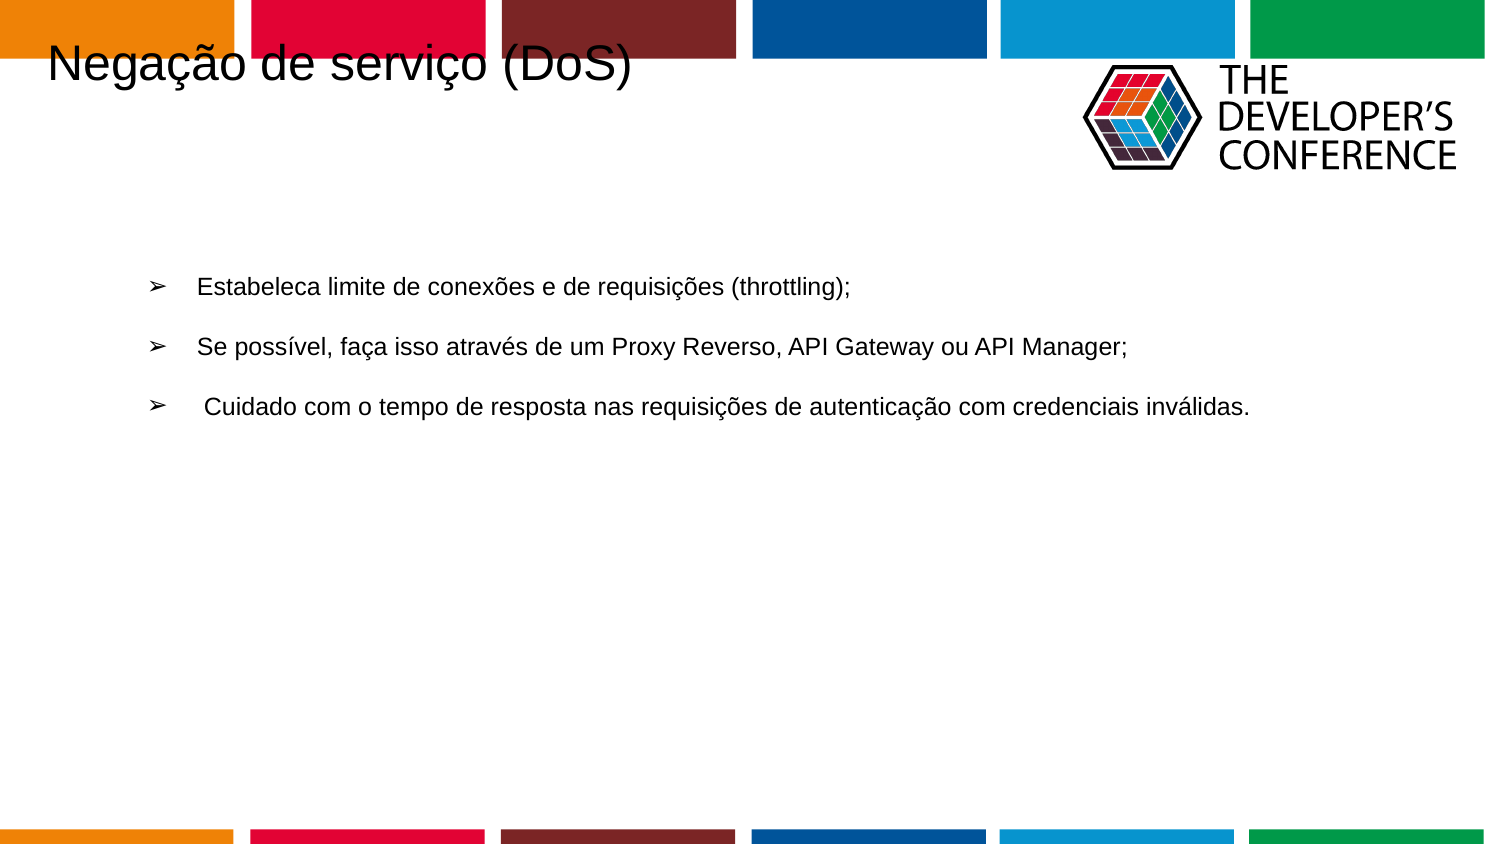

# Negação de serviço (DoS)
Estabeleca limite de conexões e de requisições (throttling);

Se possível, faça isso através de um Proxy Reverso, API Gateway ou API Manager;

 Cuidado com o tempo de resposta nas requisições de autenticação com credenciais inválidas.